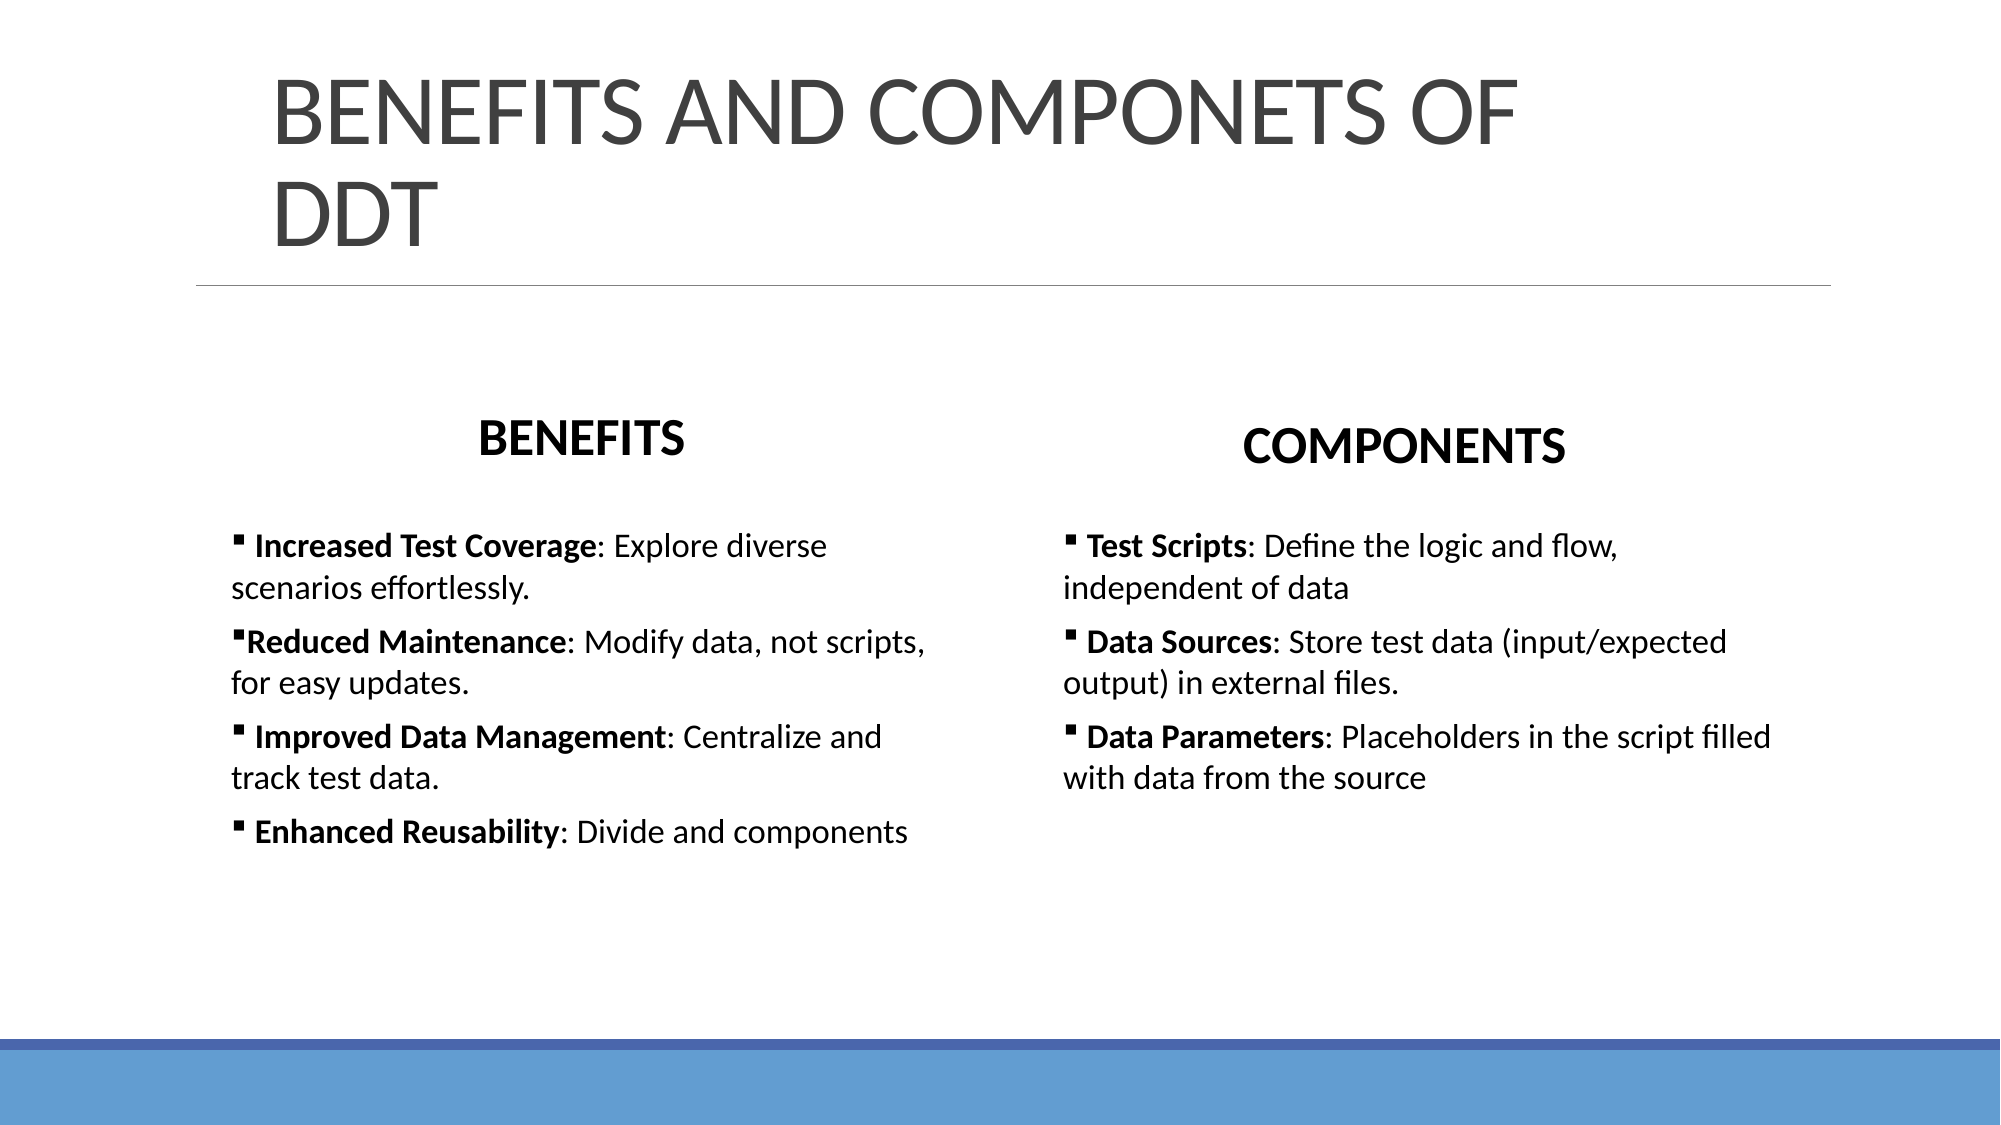

# BENEFITS AND COMPONETS OF DDT
BENEFITS
COMPONENTS
 Increased Test Coverage: Explore diverse scenarios effortlessly.
Reduced Maintenance: Modify data, not scripts, for easy updates.
 Improved Data Management: Centralize and track test data.
 Enhanced Reusability: Divide and components
 Test Scripts: Define the logic and flow, independent of data
 Data Sources: Store test data (input/expected output) in external files.
 Data Parameters: Placeholders in the script filled with data from the source